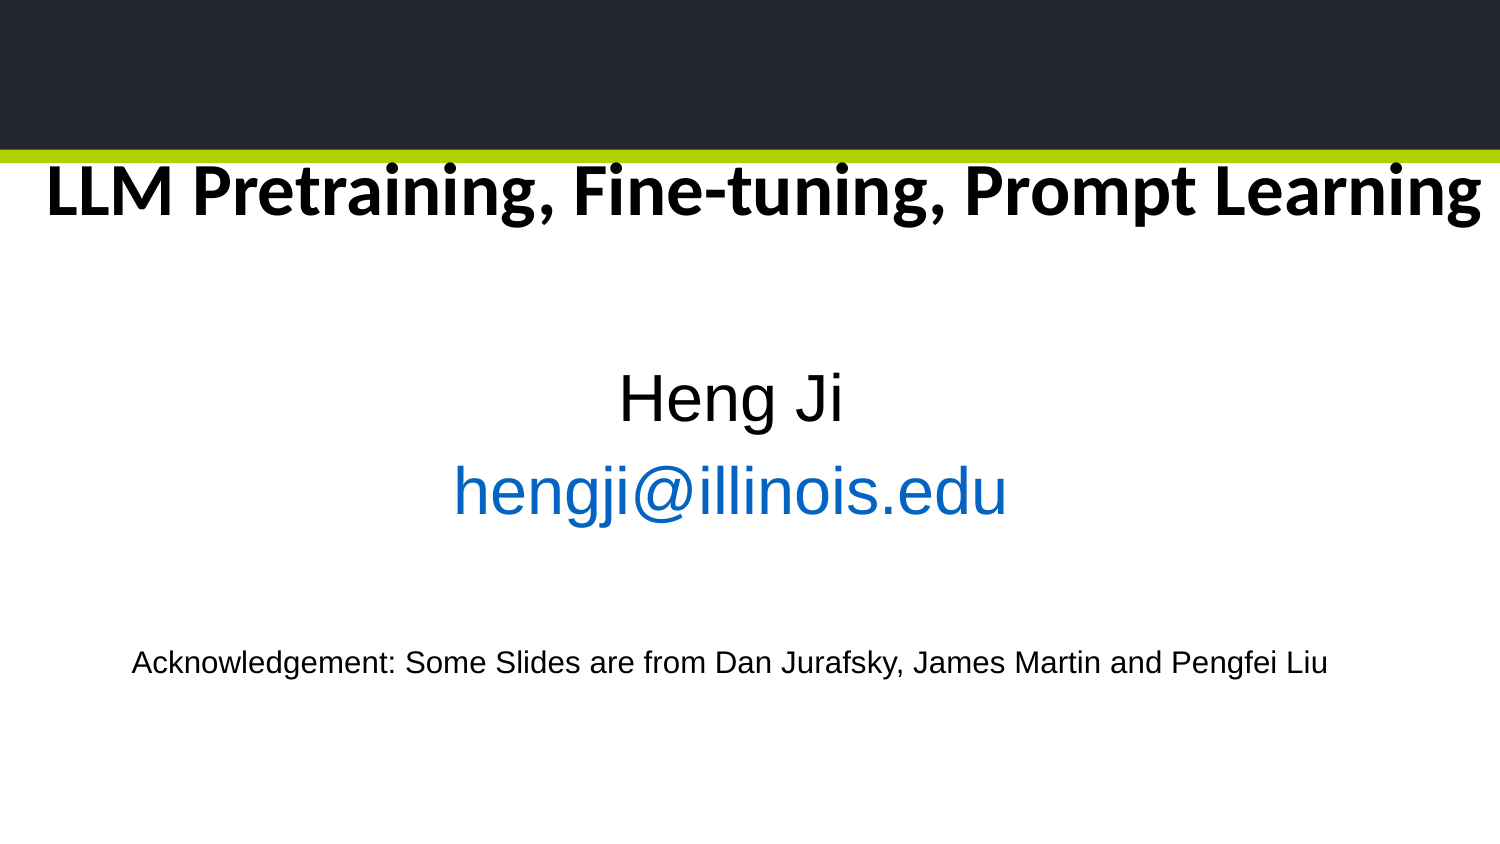

# LLM Pretraining, Fine-tuning, Prompt Learning
Heng Ji
hengji@illinois.edu

Acknowledgement: Some Slides are from Dan Jurafsky, James Martin and Pengfei Liu